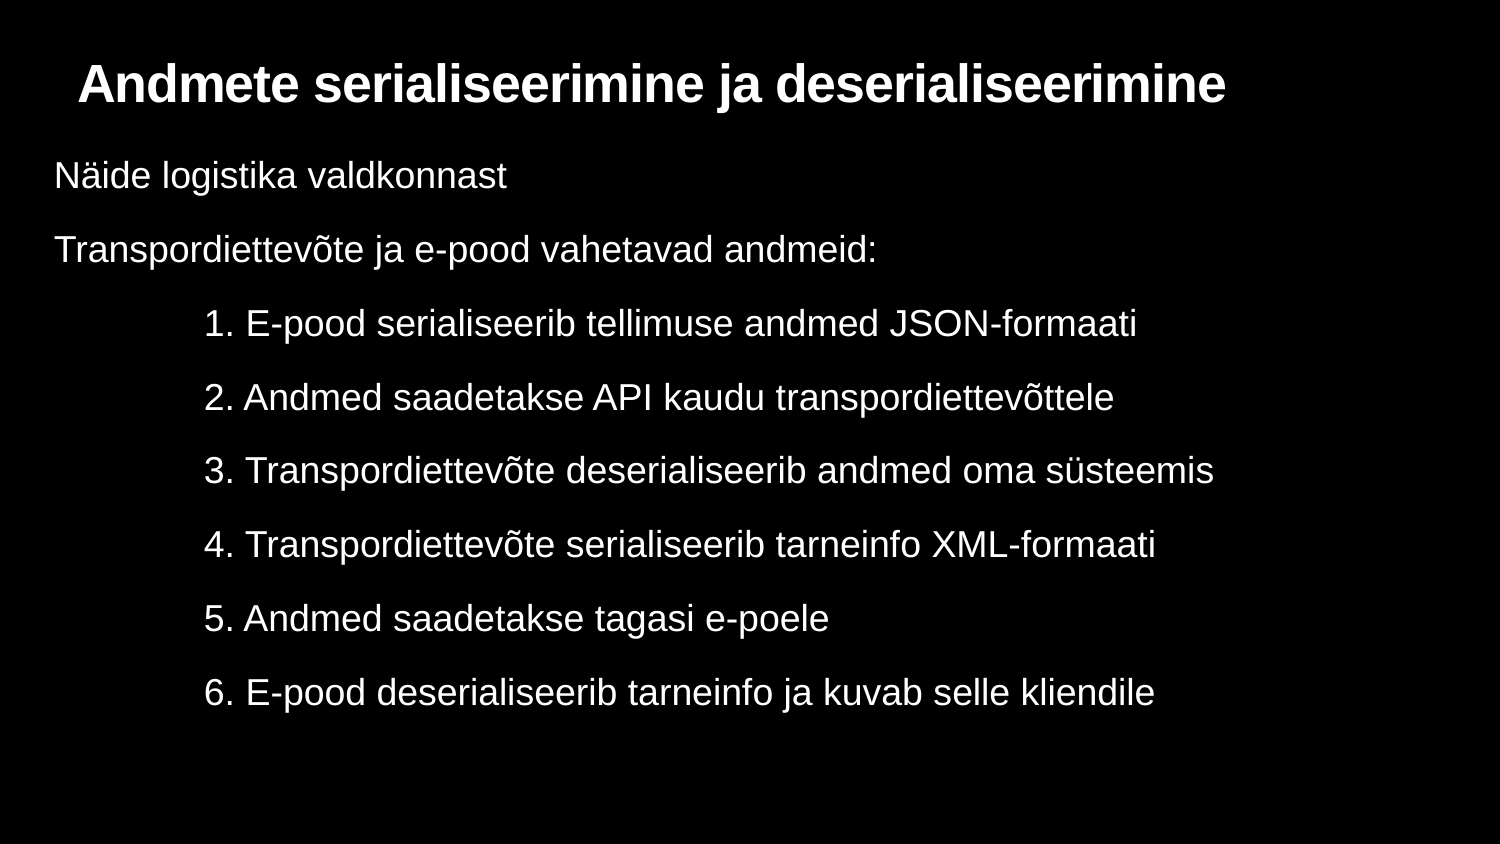

# Andmete serialiseerimine ja deserialiseerimine
Näide logistika valdkonnast
Transpordiettevõte ja e-pood vahetavad andmeid:
1. E-pood serialiseerib tellimuse andmed JSON-formaati
2. Andmed saadetakse API kaudu transpordiettevõttele
3. Transpordiettevõte deserialiseerib andmed oma süsteemis
4. Transpordiettevõte serialiseerib tarneinfo XML-formaati
5. Andmed saadetakse tagasi e-poele
6. E-pood deserialiseerib tarneinfo ja kuvab selle kliendile